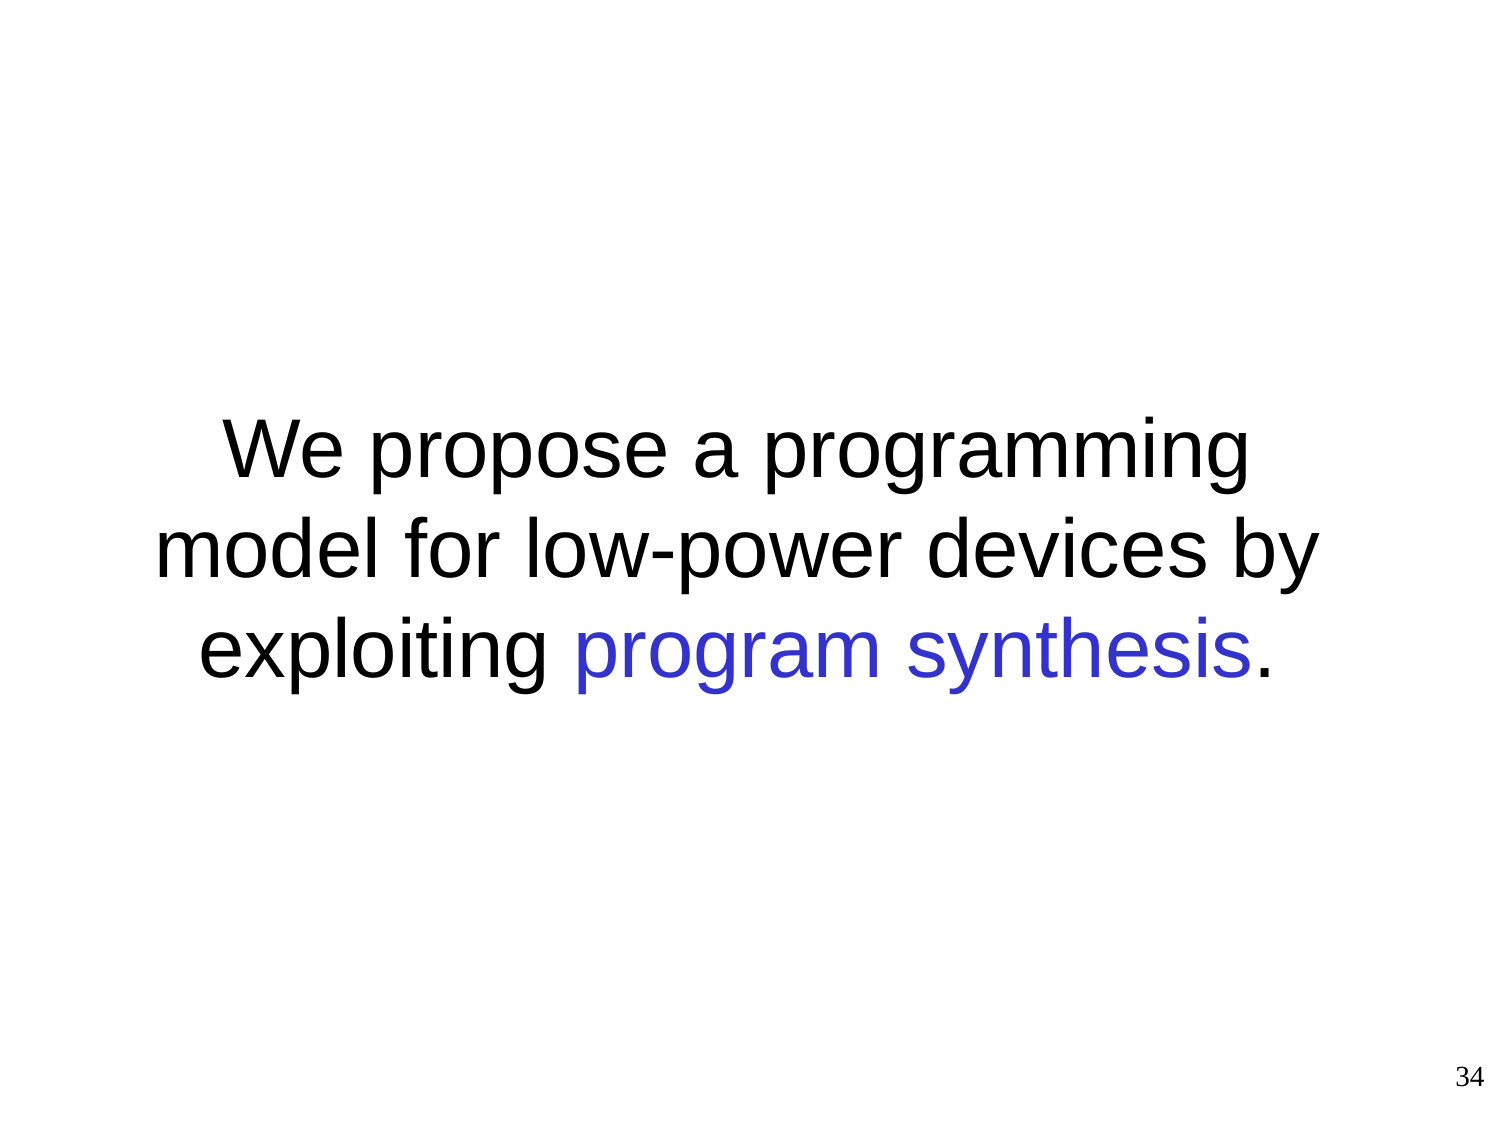

# We propose a programming model for low-power devices by exploiting program synthesis.
34